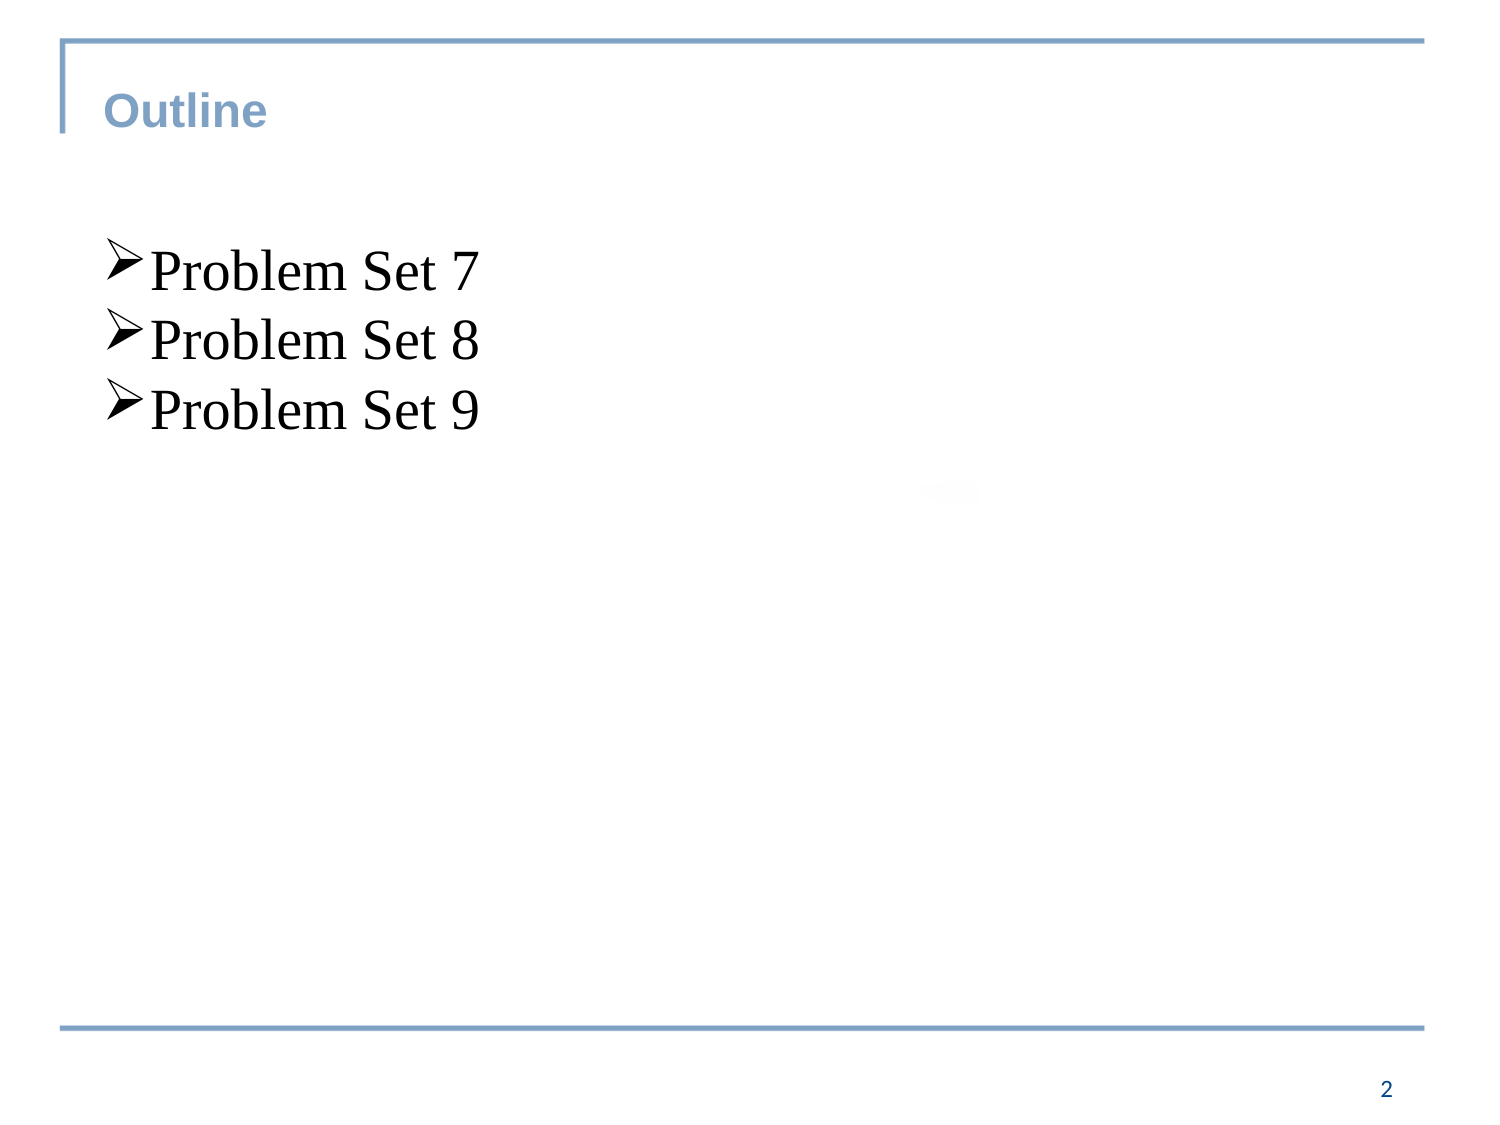

# Outline
Problem Set 7
Problem Set 8
Problem Set 9

2